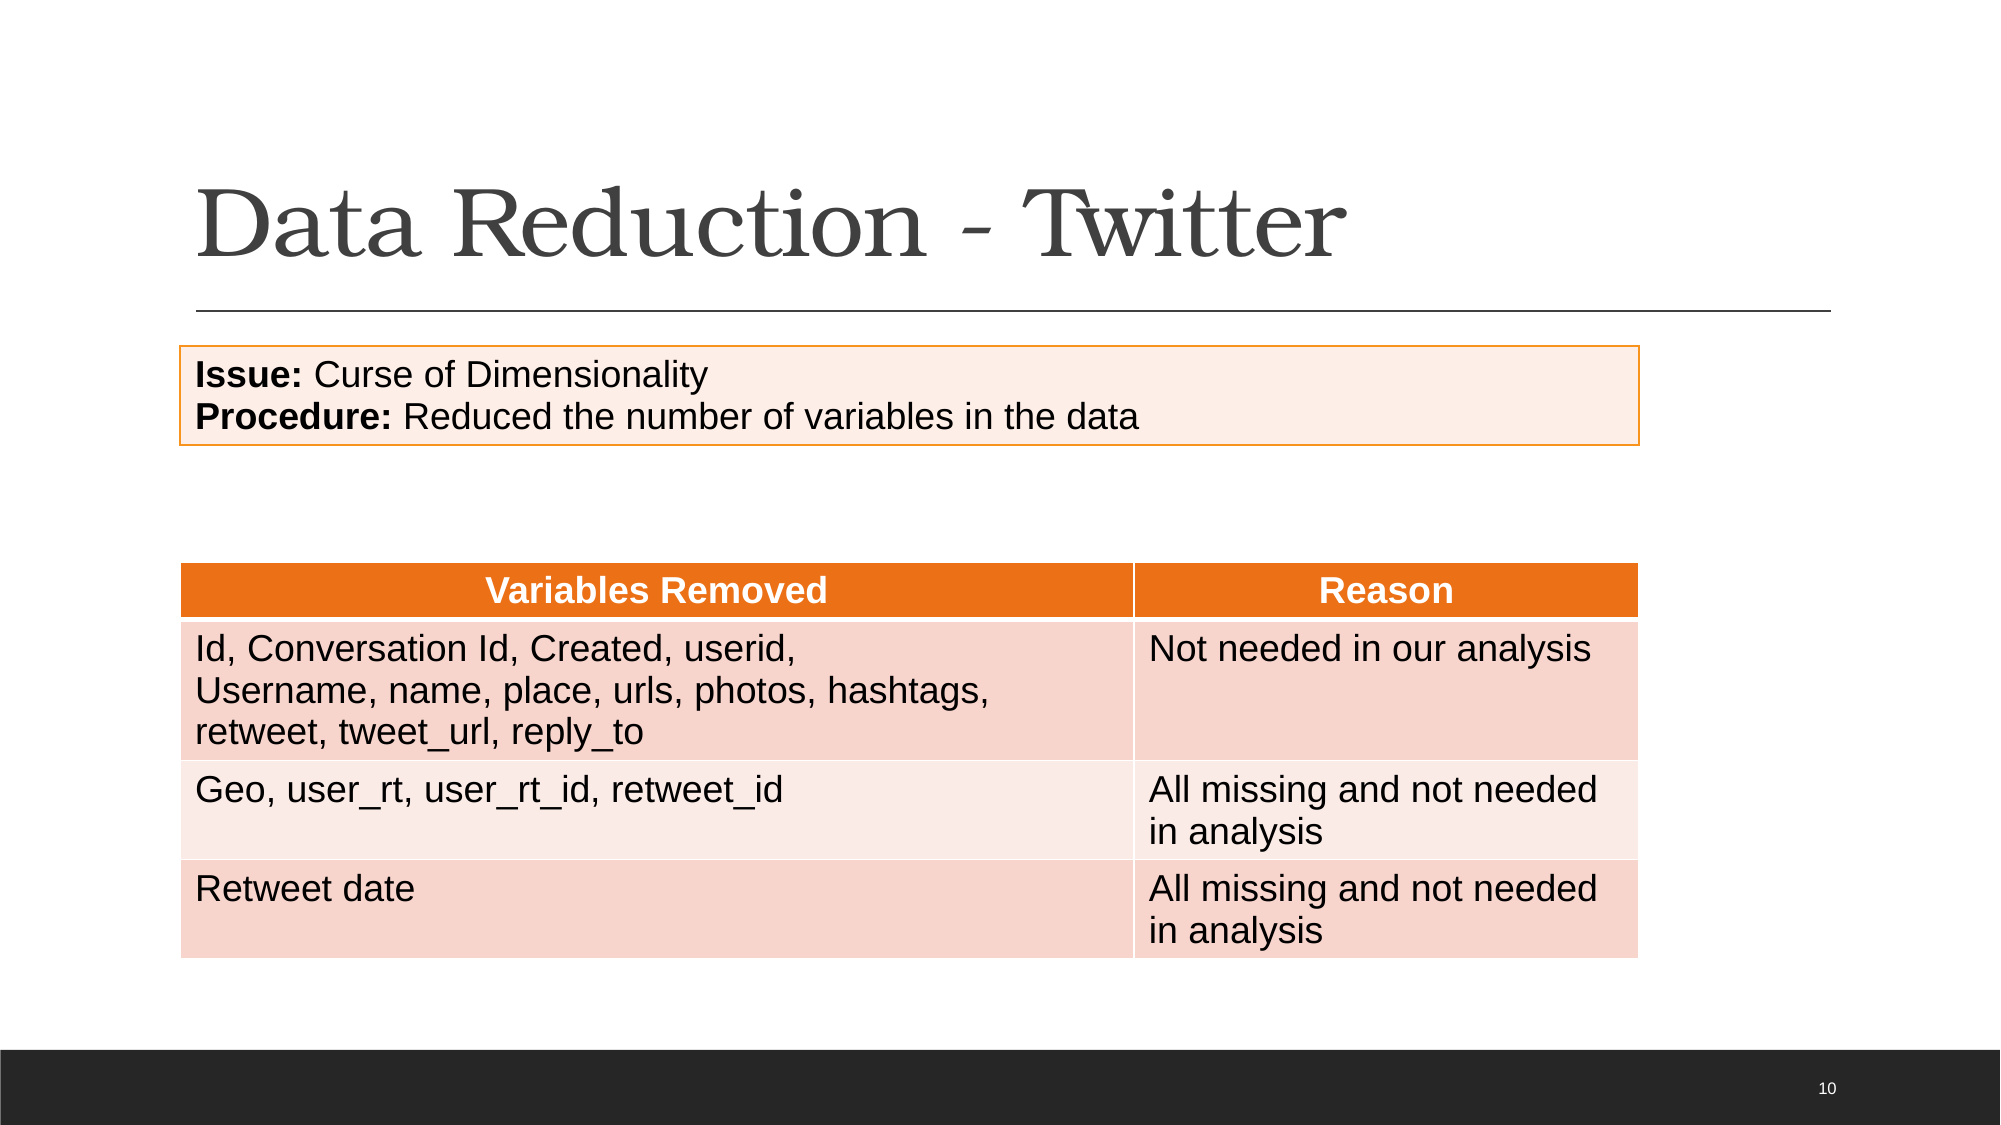

# Data Reduction - Twitter
| Issue: Curse of Dimensionality Procedure: Reduced the number of variables in the data |
| --- |
| Variables Removed | Reason |
| --- | --- |
| Id, Conversation Id, Created, userid, Username, name, place, urls, photos, hashtags, retweet, tweet\_url, reply\_to | Not needed in our analysis |
| Geo, user\_rt, user\_rt\_id, retweet\_id | All missing and not needed in analysis |
| Retweet date | All missing and not needed in analysis |
10